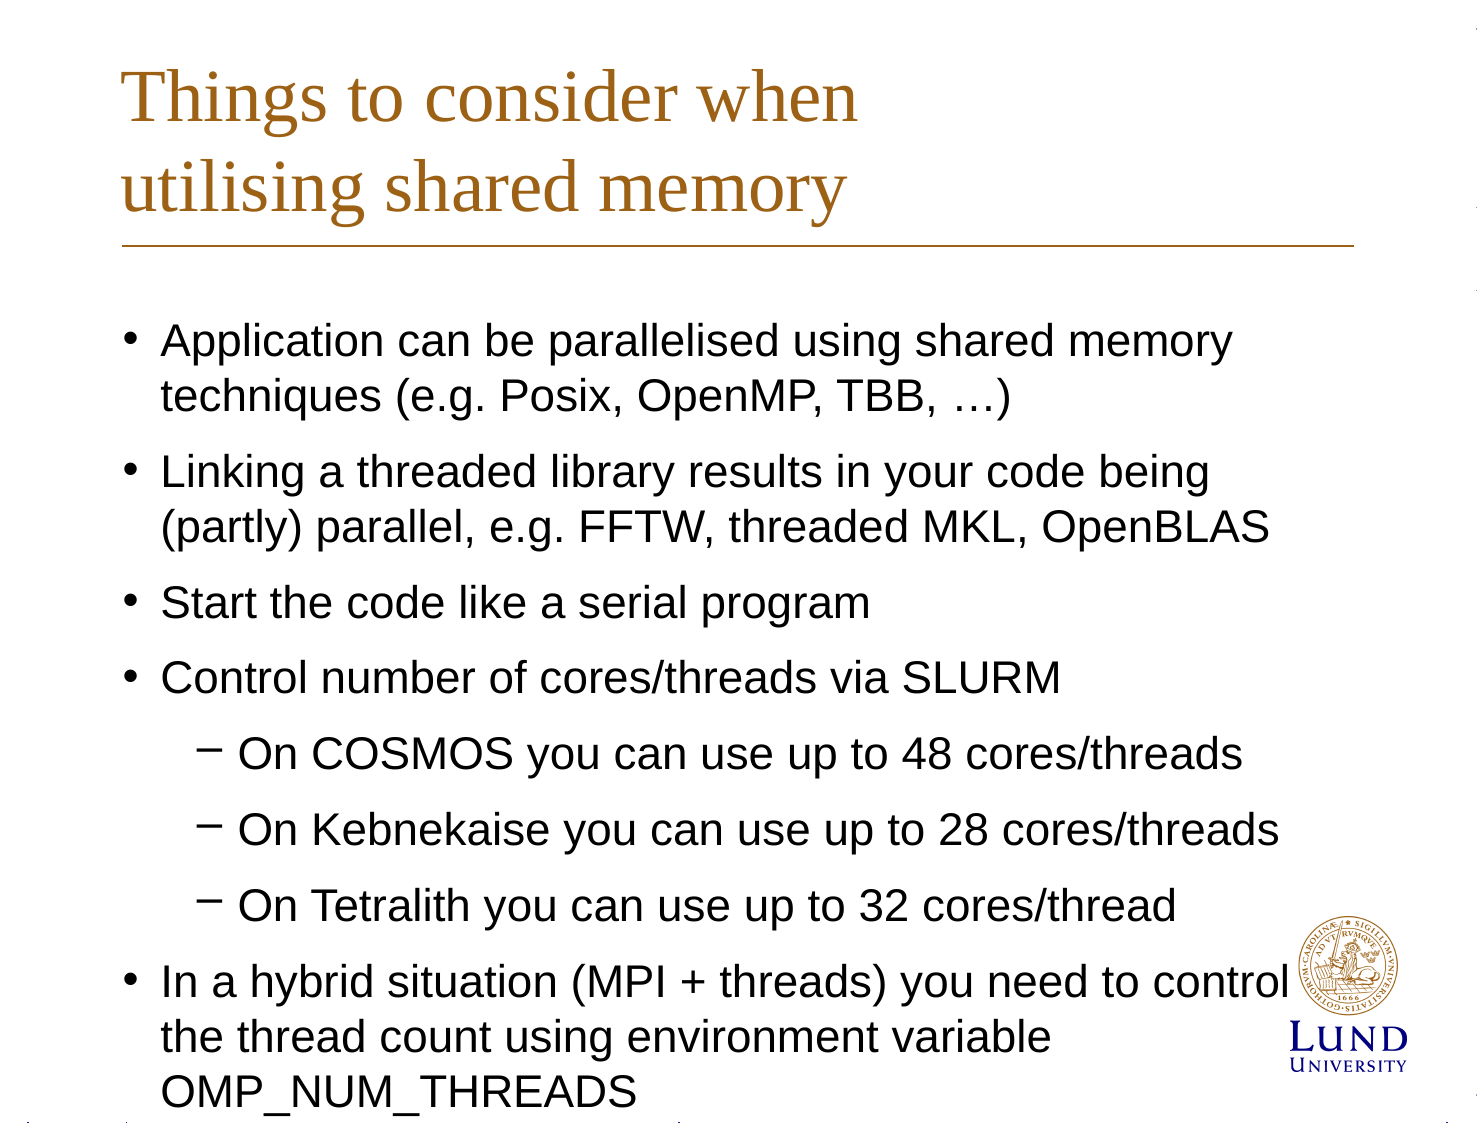

# Things to consider when utilising shared memory
Application can be parallelised using shared memory techniques (e.g. Posix, OpenMP, TBB, …)
Linking a threaded library results in your code being (partly) parallel, e.g. FFTW, threaded MKL, OpenBLAS
Start the code like a serial program
Control number of cores/threads via SLURM
On COSMOS you can use up to 48 cores/threads
On Kebnekaise you can use up to 28 cores/threads
On Tetralith you can use up to 32 cores/thread
In a hybrid situation (MPI + threads) you need to control the thread count using environment variable OMP_NUM_THREADS